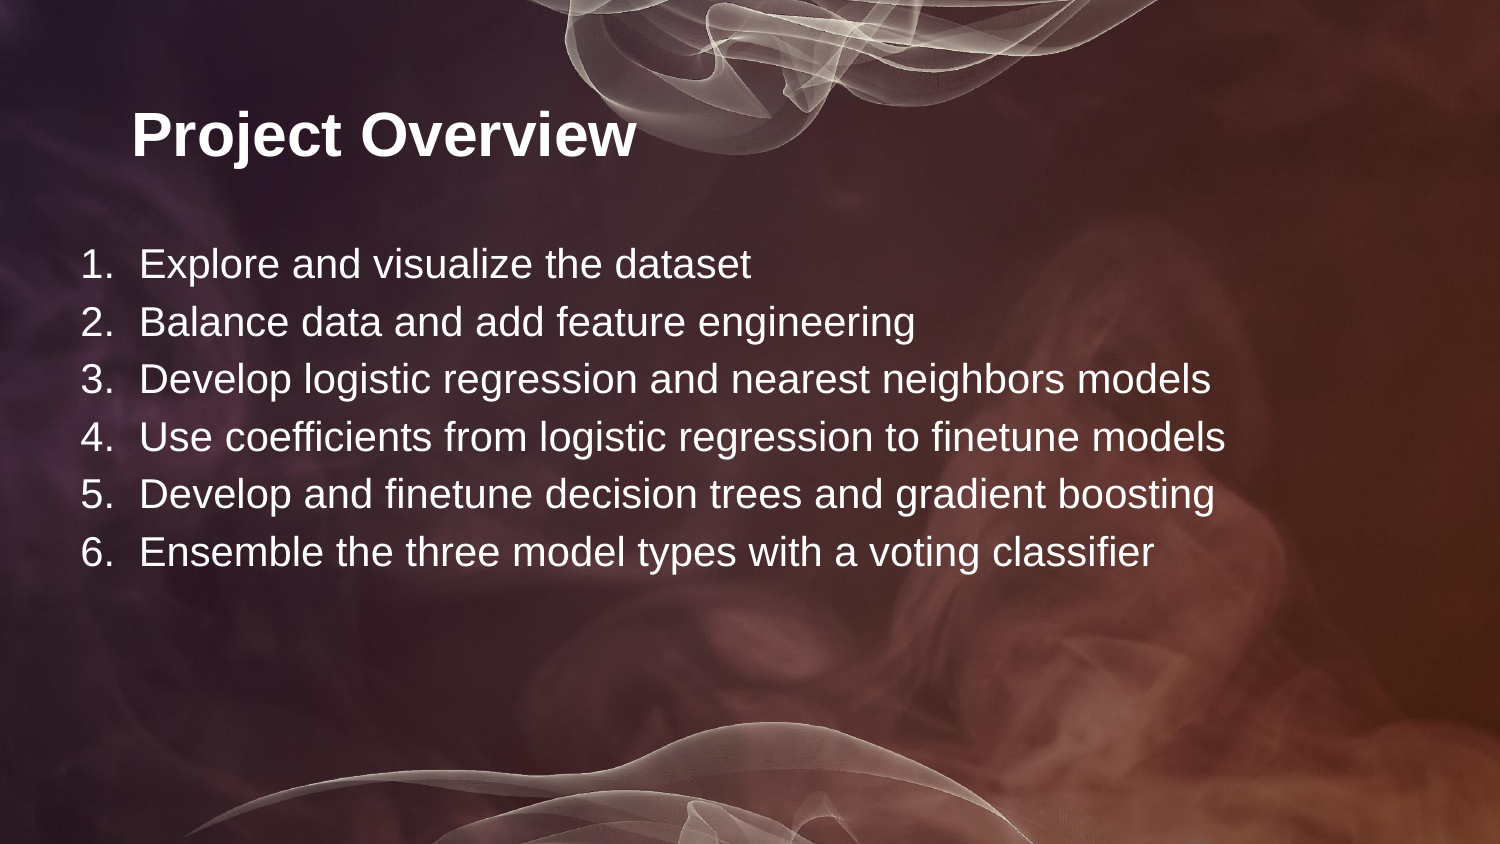

# Project Overview
Explore and visualize the dataset
Balance data and add feature engineering
Develop logistic regression and nearest neighbors models
Use coefficients from logistic regression to finetune models
Develop and finetune decision trees and gradient boosting
Ensemble the three model types with a voting classifier